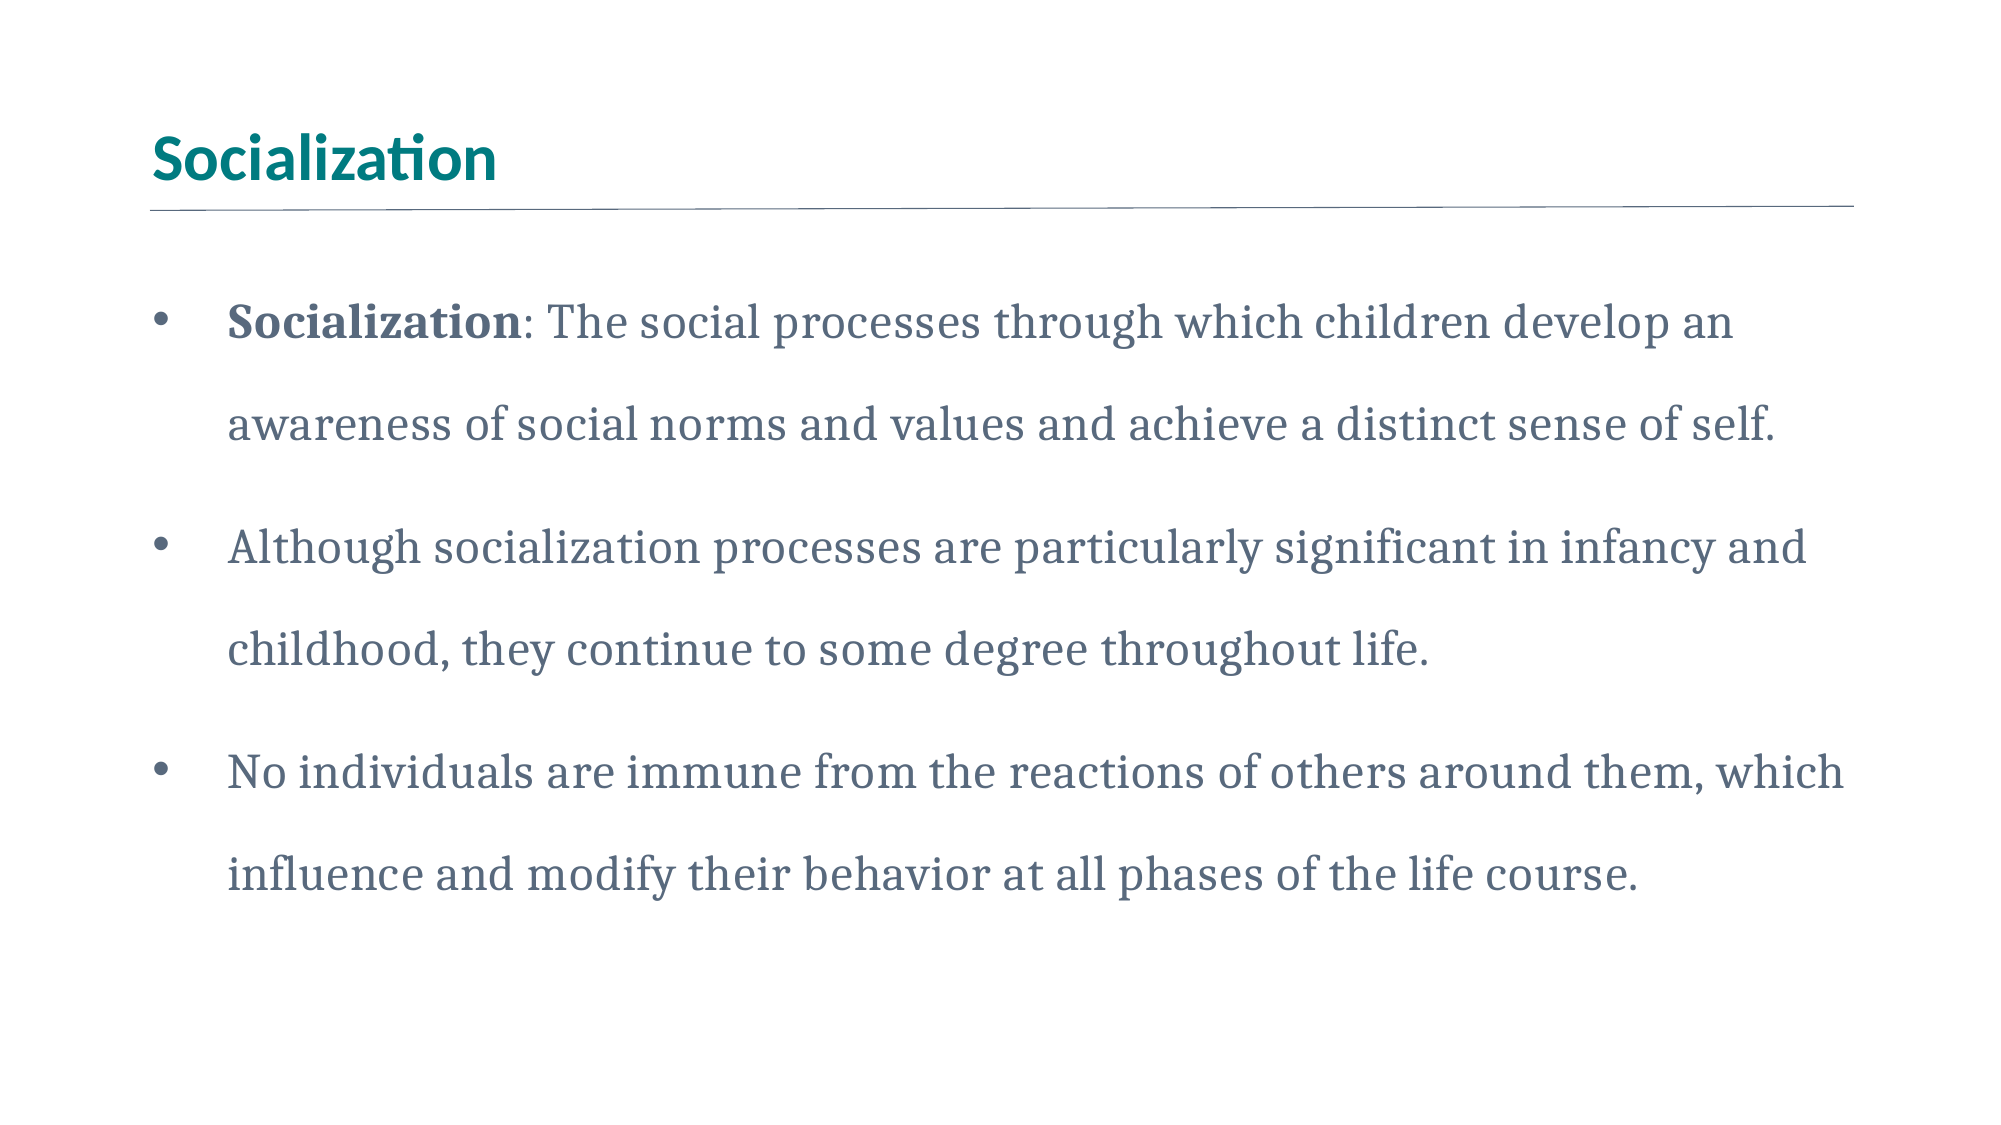

# Socialization
Socialization: The social processes through which children develop an awareness of social norms and values and achieve a distinct sense of self.
Although socialization processes are particularly significant in infancy and childhood, they continue to some degree throughout life.
No individuals are immune from the reactions of others around them, which influence and modify their behavior at all phases of the life course.